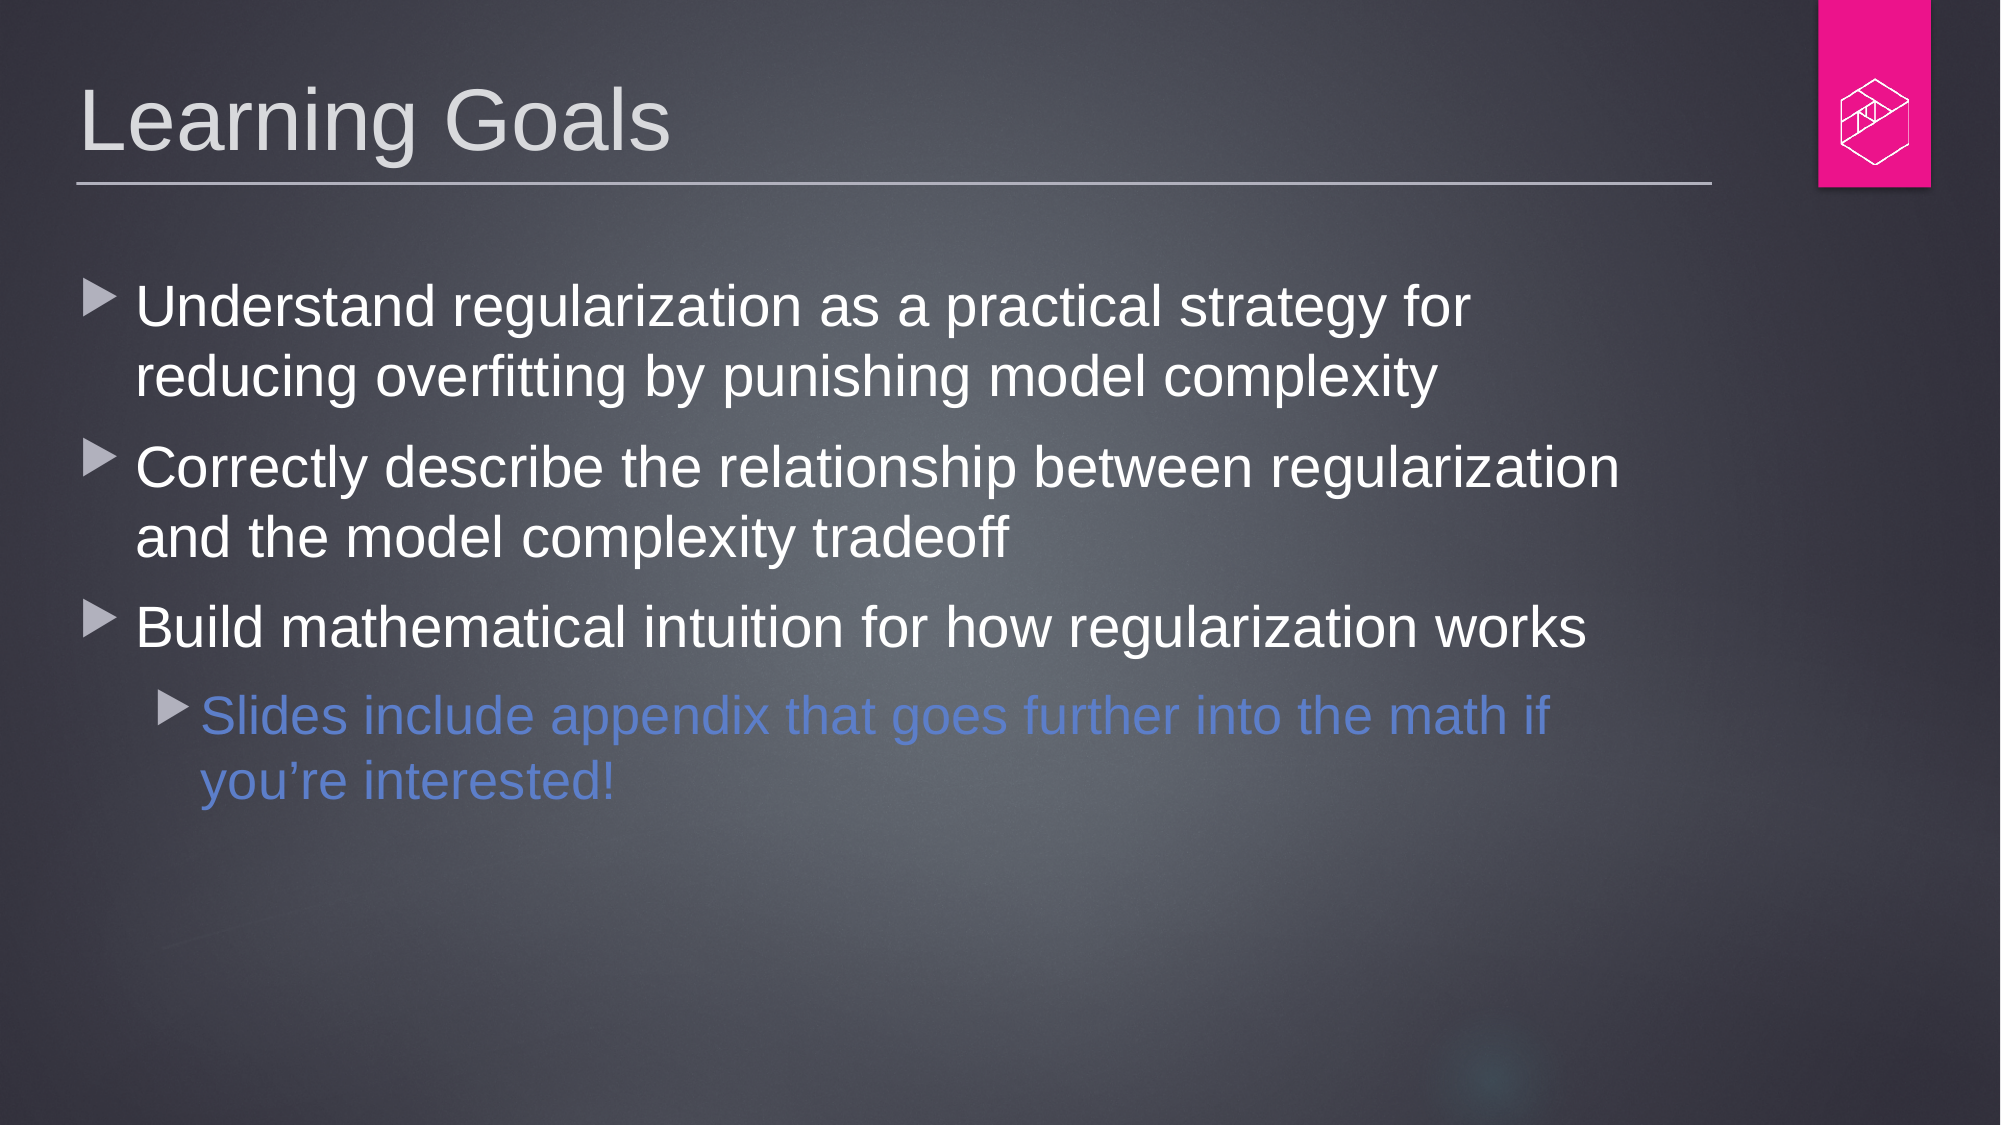

# Learning Goals
Understand regularization as a practical strategy for reducing overfitting by punishing model complexity
Correctly describe the relationship between regularization and the model complexity tradeoff
Build mathematical intuition for how regularization works
Slides include appendix that goes further into the math if you’re interested!